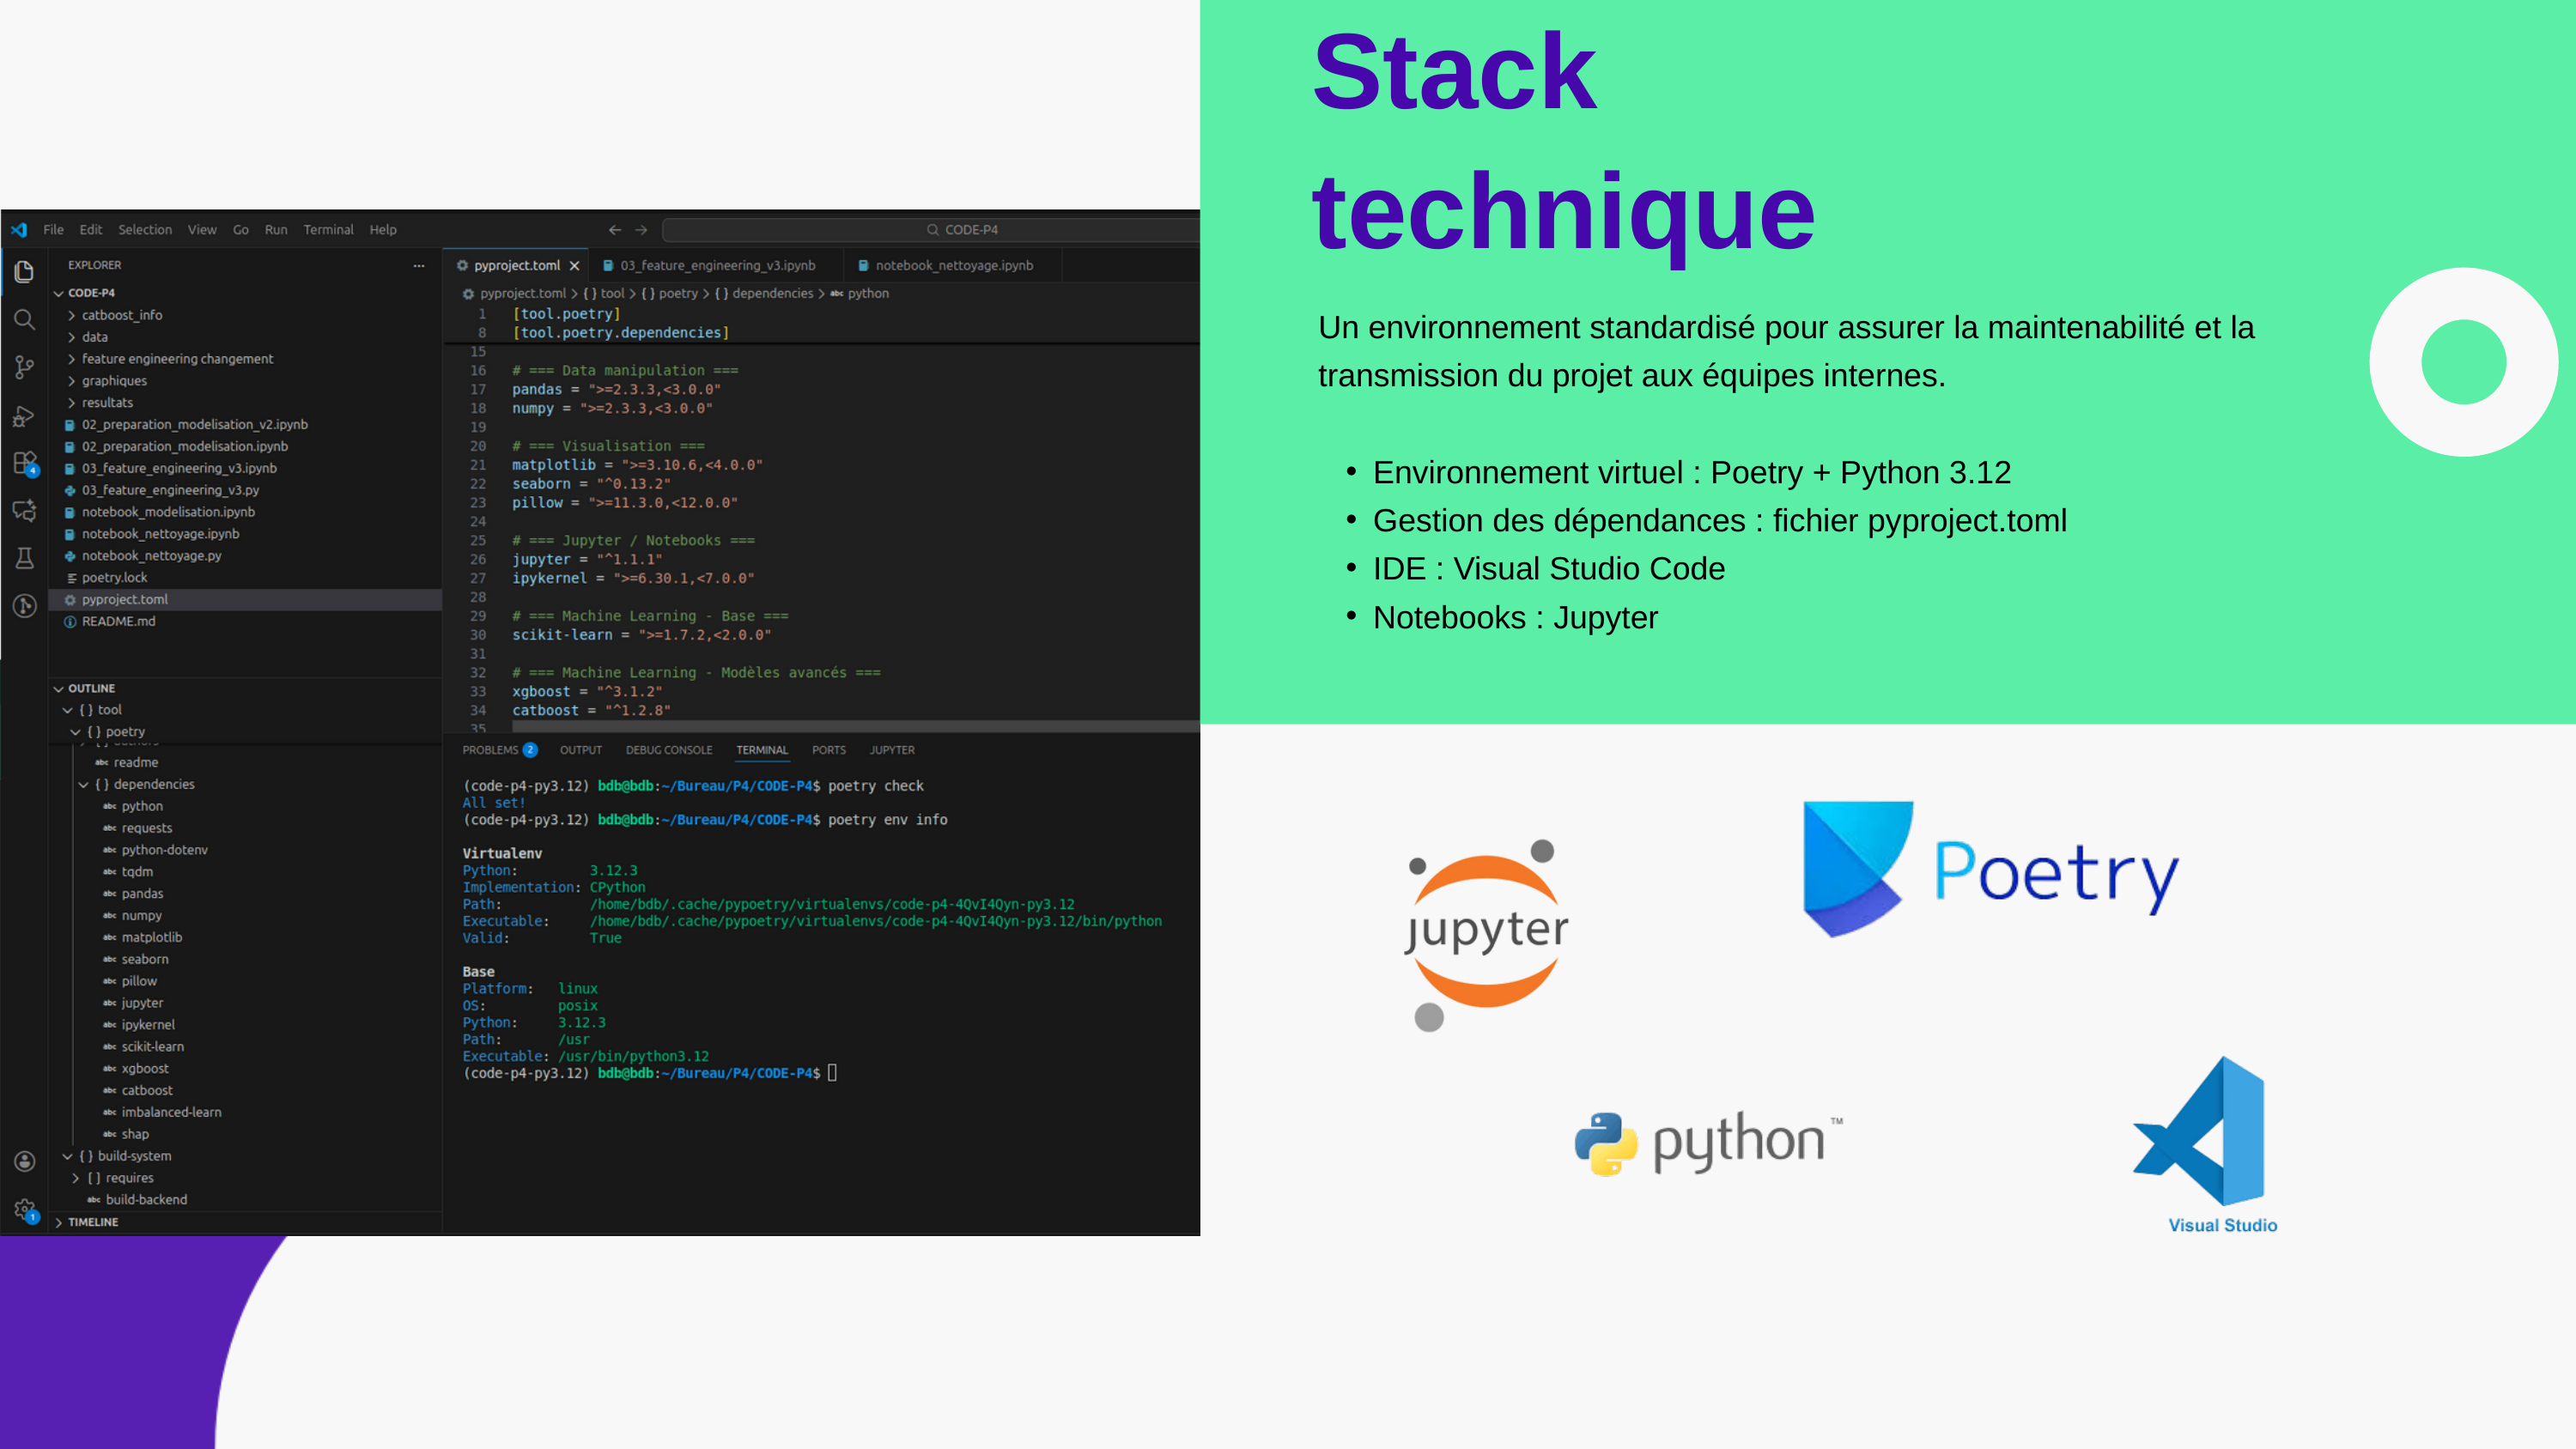

Stack technique

Un environnement standardisé pour assurer la maintenabilité et la transmission du projet aux équipes internes.

Environnement virtuel : Poetry + Python 3.12
Gestion des dépendances : fichier pyproject.toml
IDE : Visual Studio Code
Notebooks : Jupyter